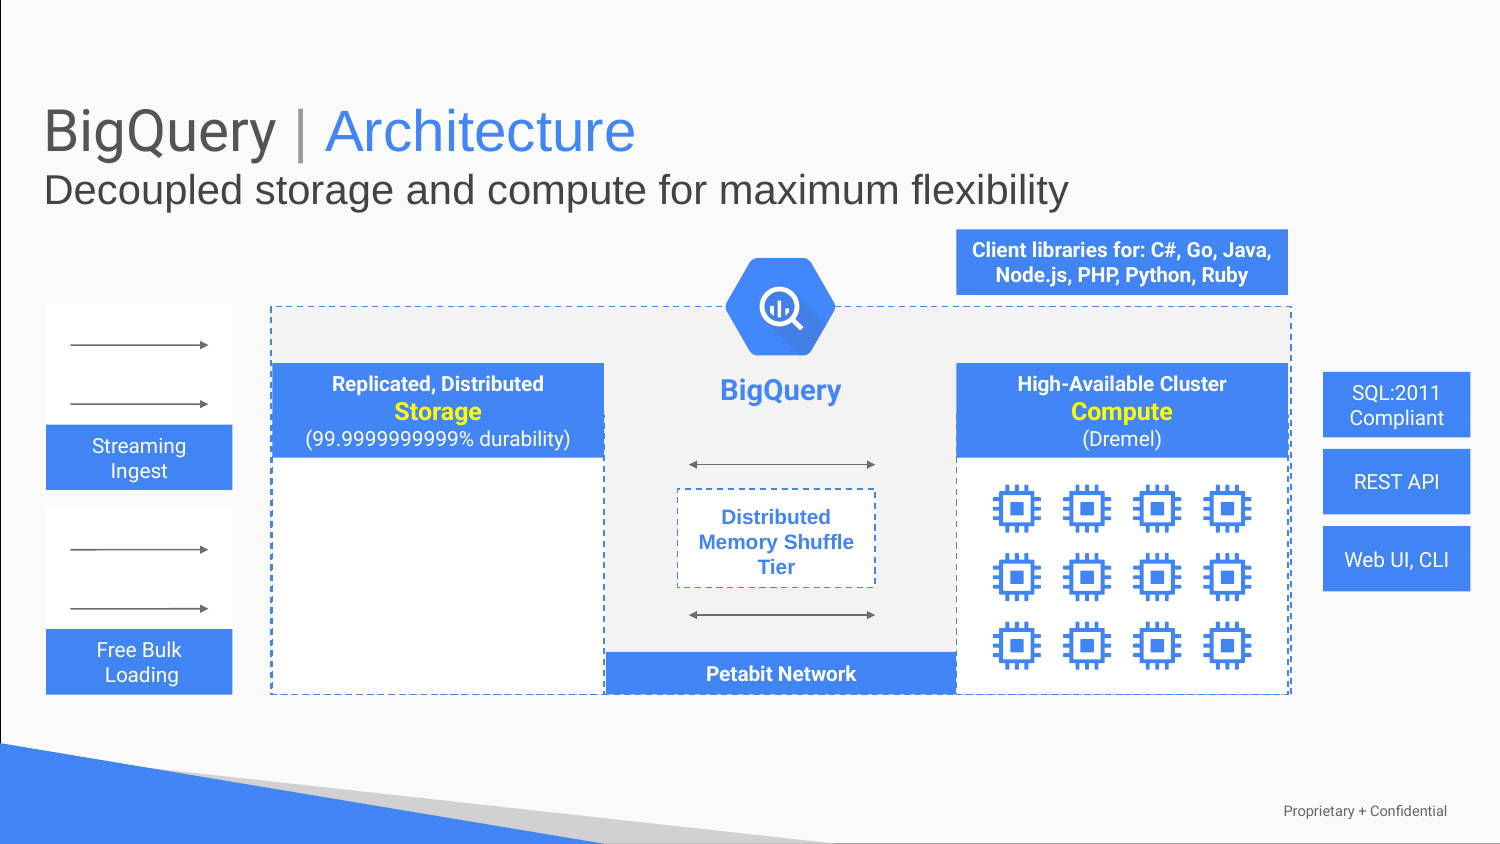

BigQuery | Architecture
Decoupled storage and compute for maximum flexibility
Client libraries for: C#, Go, Java, Node.js, PHP, Python, Ruby

BigQuery

Replicated, Distributed Storage
(99.9999999999% durability)
High-Available Cluster Compute
(Dremel)
SQL:2011
Compliant

Streaming Ingest
REST API

Distributed Memory Shuffle Tier

Web UI, CLI

Free Bulk
 Loading
Petabit Network